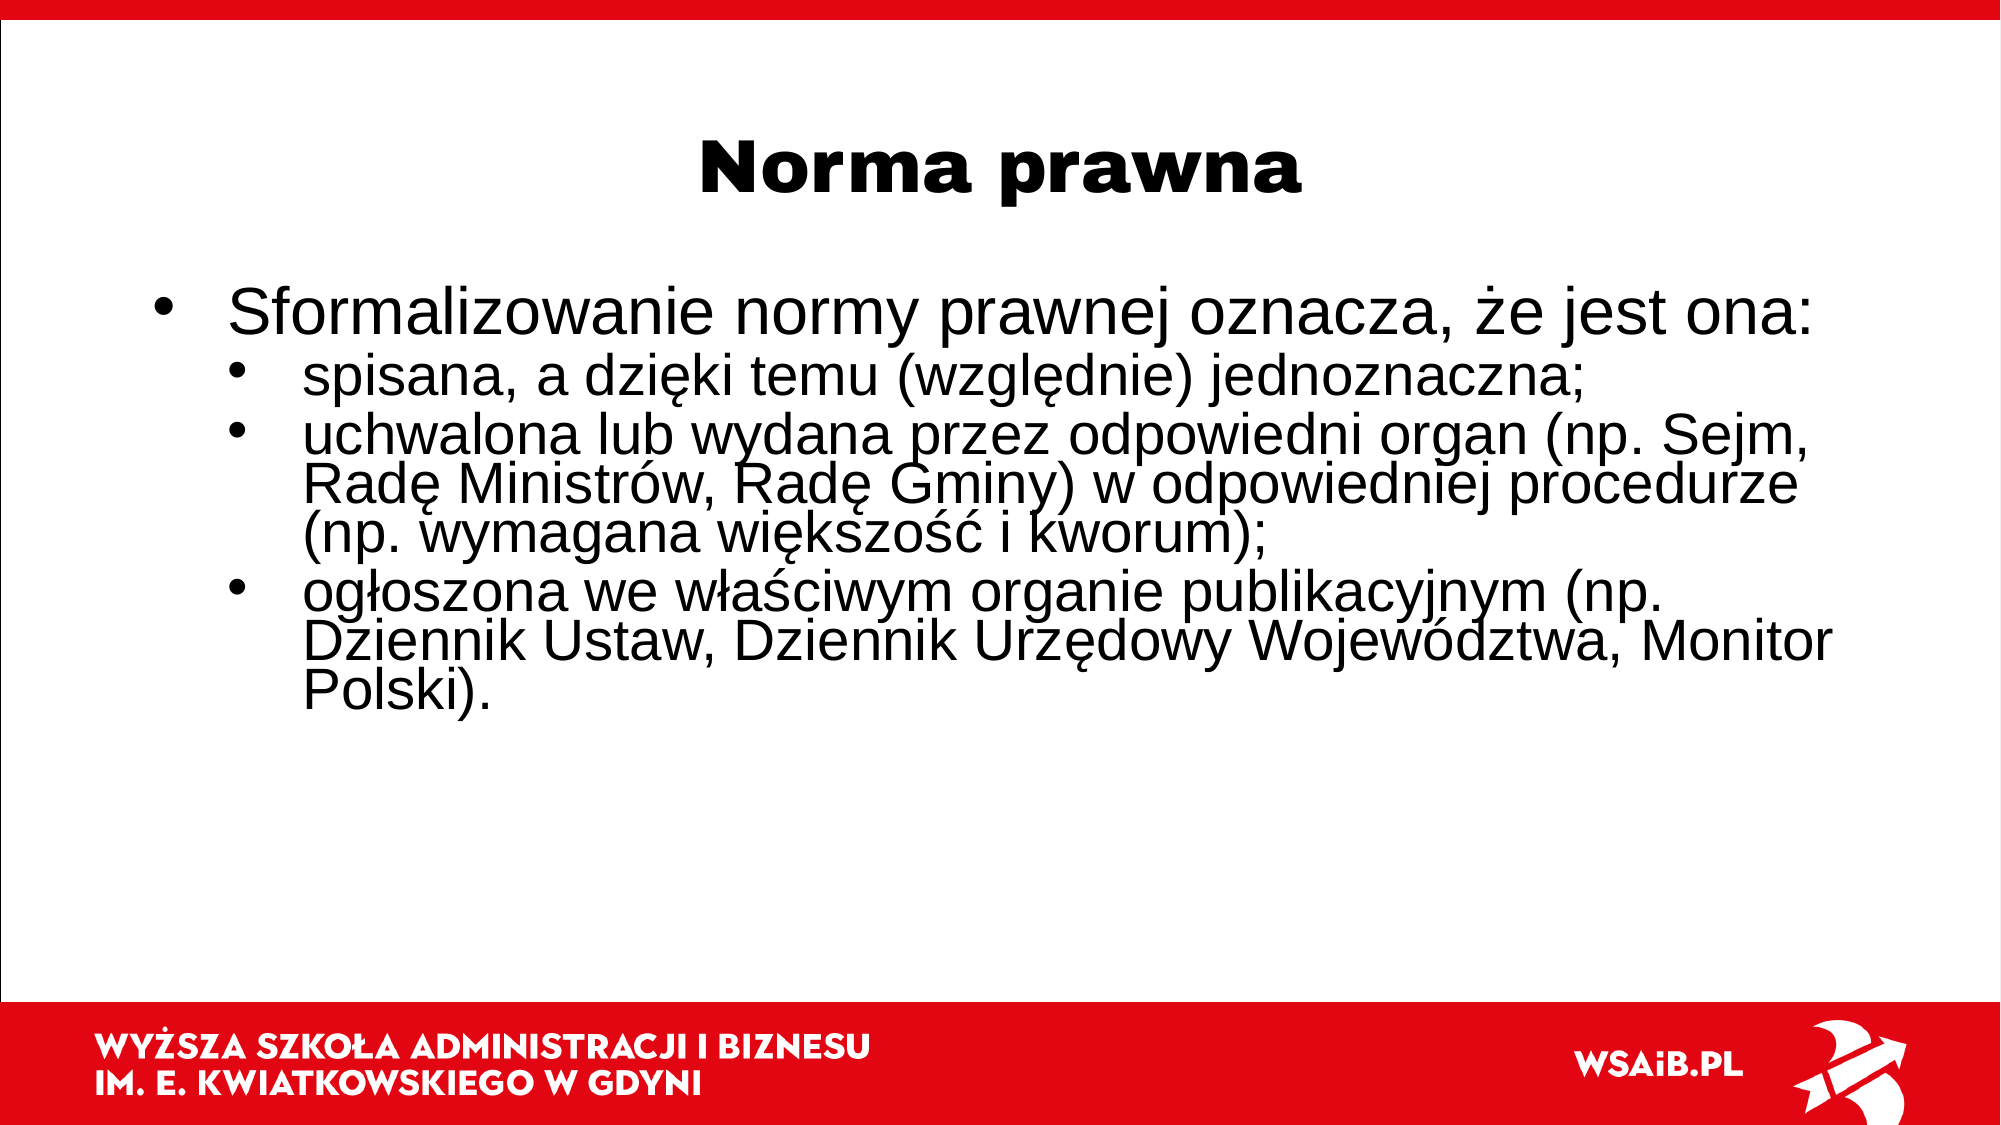

# Norma prawna
Sformalizowanie normy prawnej oznacza, że jest ona:
spisana, a dzięki temu (względnie) jednoznaczna;
uchwalona lub wydana przez odpowiedni organ (np. Sejm, Radę Ministrów, Radę Gminy) w odpowiedniej procedurze (np. wymagana większość i kworum);
ogłoszona we właściwym organie publikacyjnym (np. Dziennik Ustaw, Dziennik Urzędowy Województwa, Monitor Polski).